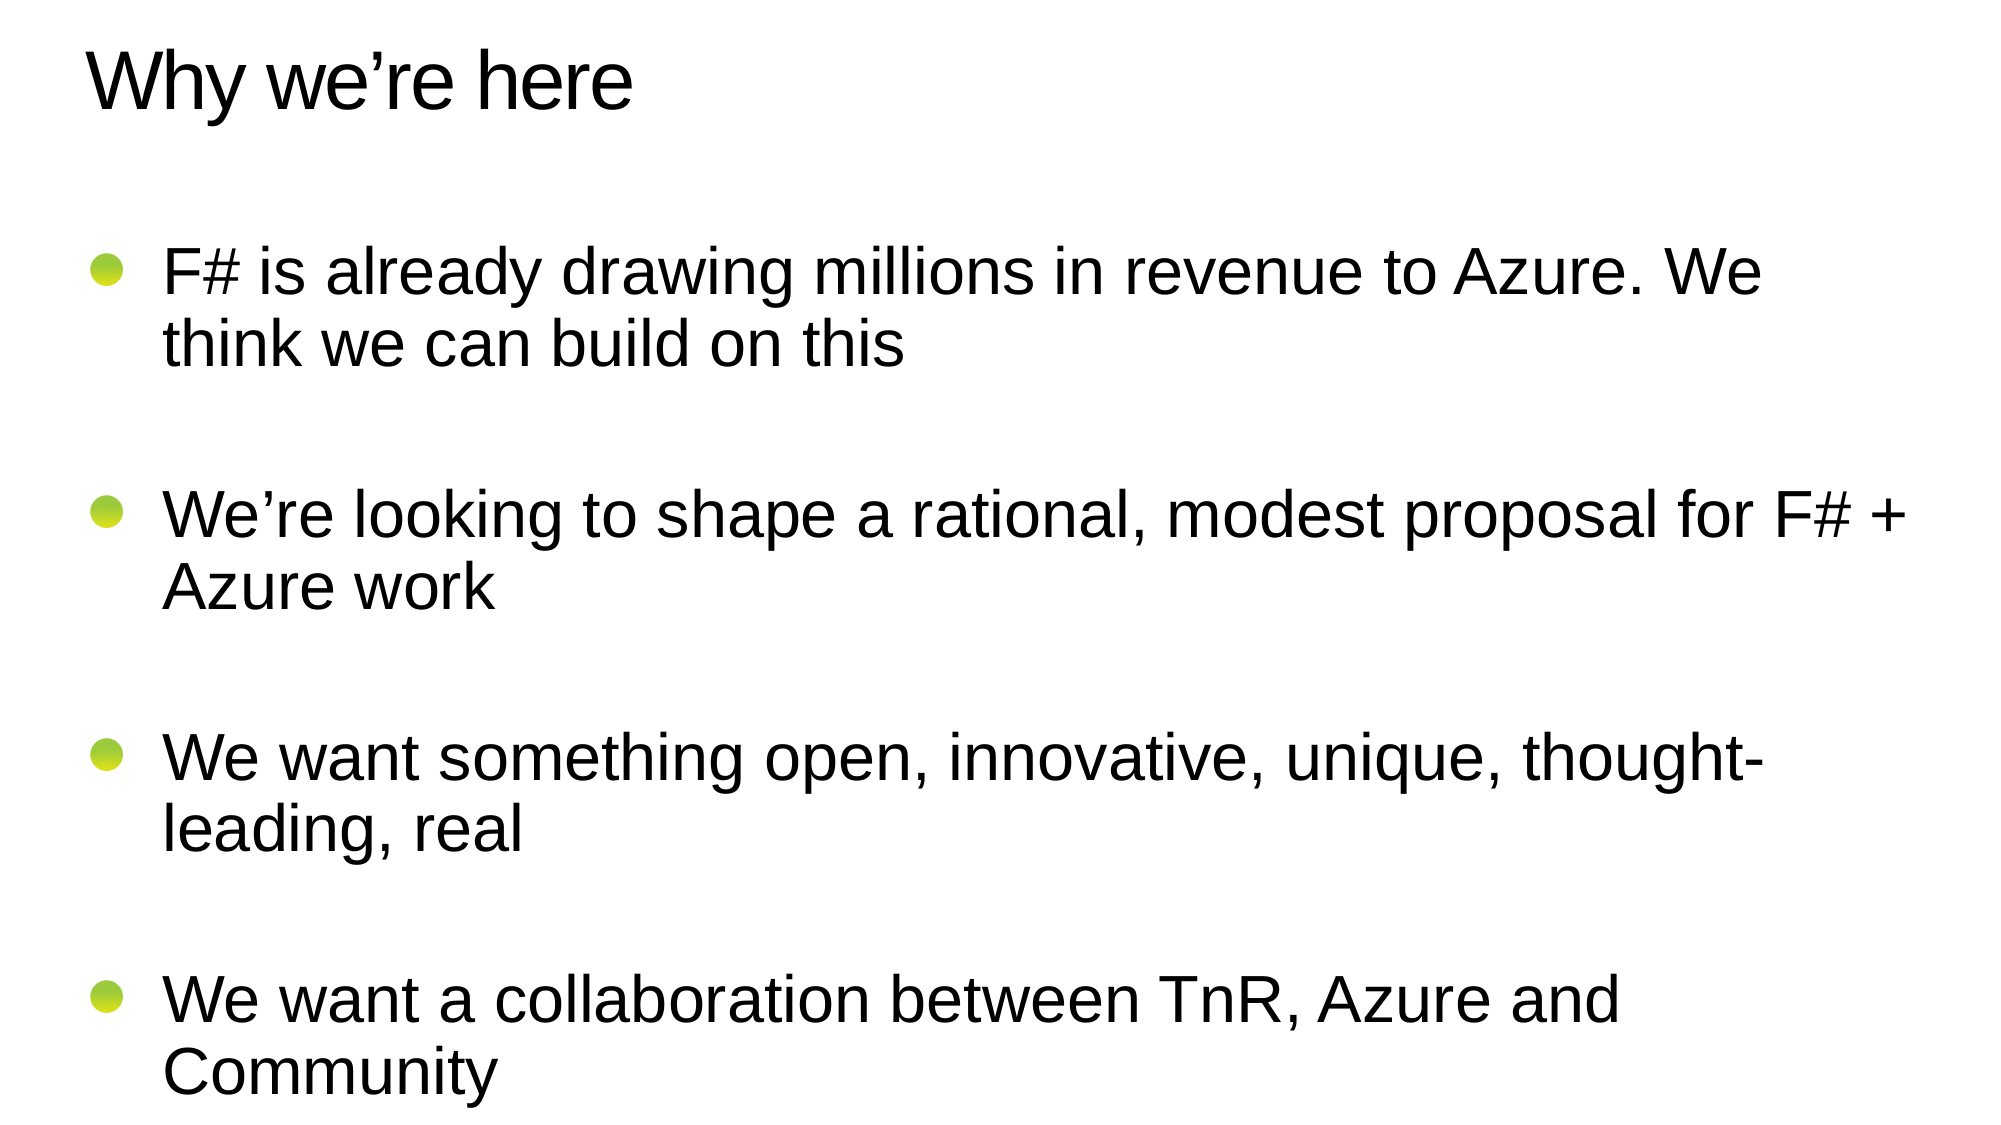

# Why we’re here
F# is already drawing millions in revenue to Azure. We think we can build on this

We’re looking to shape a rational, modest proposal for F# + Azure work

We want something open, innovative, unique, thought-leading, real

We want a collaboration between TnR, Azure and Community